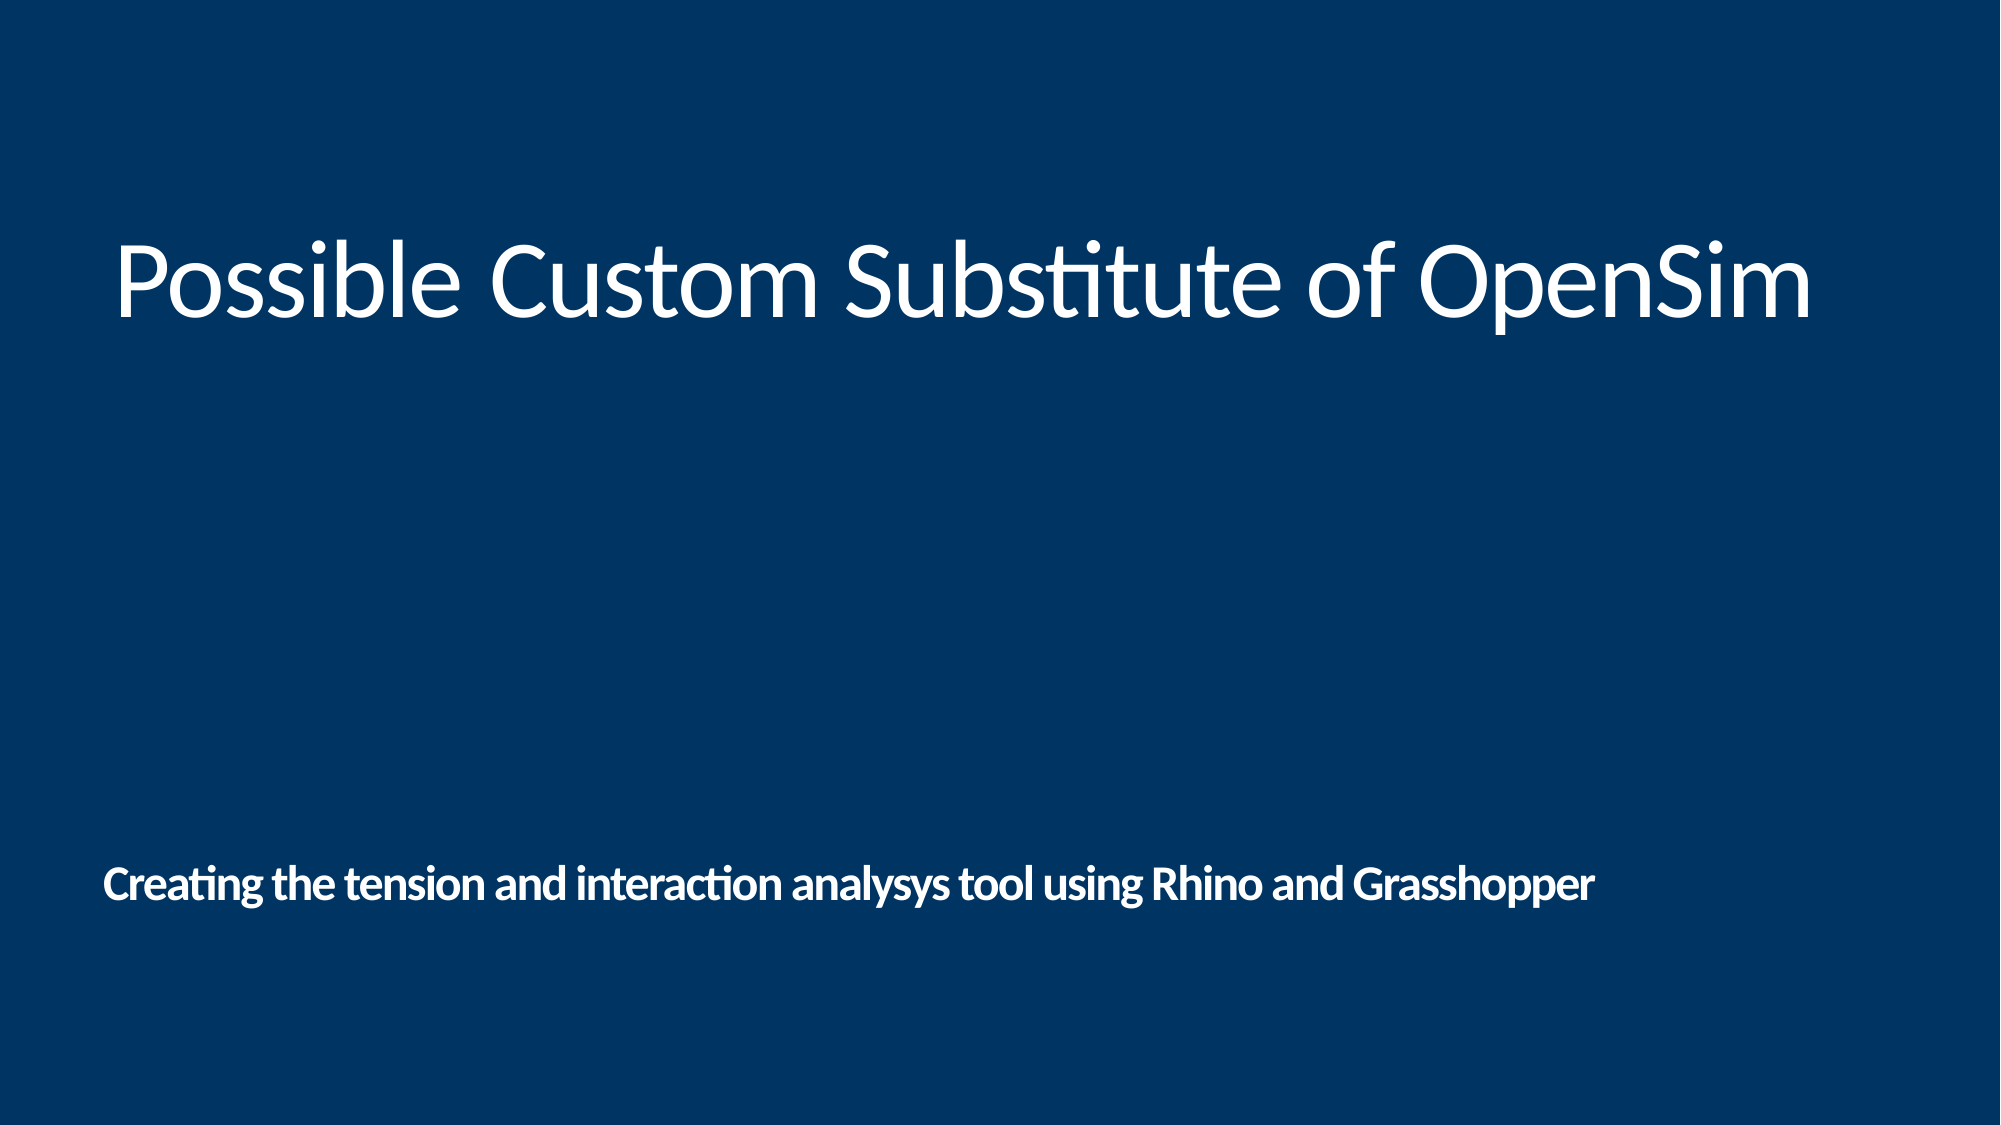

# Possible Custom Substitute of OpenSim
Creating the tension and interaction analysys tool using Rhino and Grasshopper